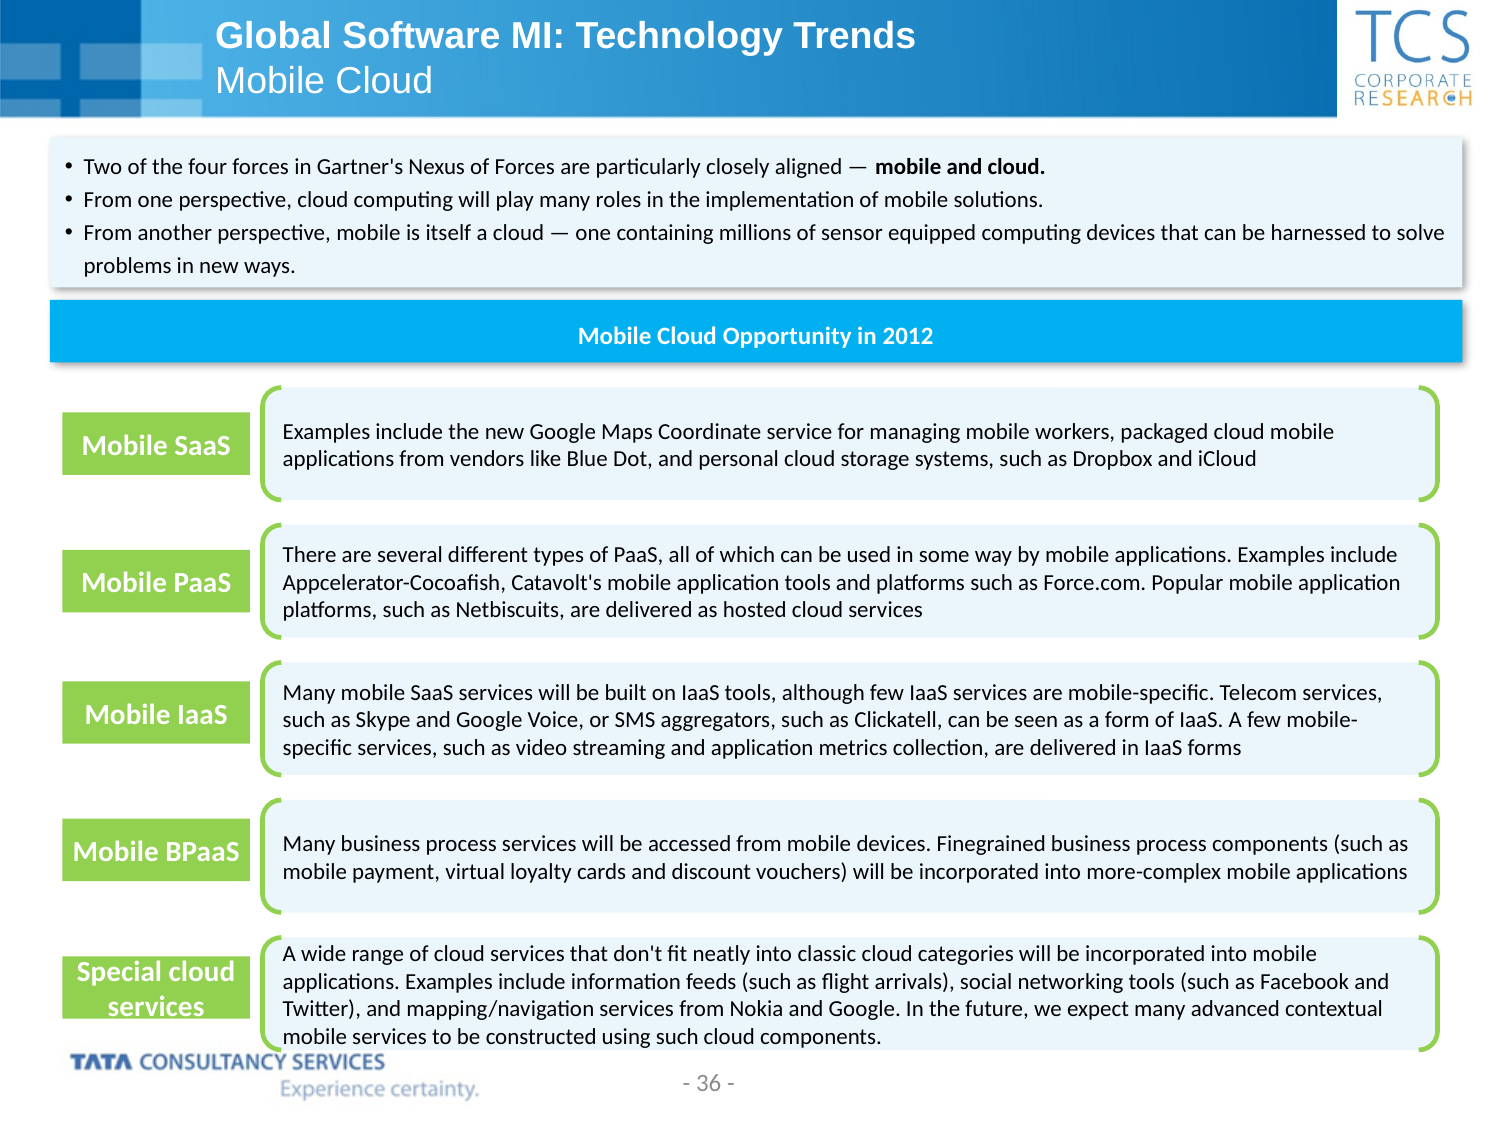

# Global Software MI: Technology Trends Mobile Cloud
Two of the four forces in Gartner's Nexus of Forces are particularly closely aligned — mobile and cloud.
From one perspective, cloud computing will play many roles in the implementation of mobile solutions.
From another perspective, mobile is itself a cloud — one containing millions of sensor equipped computing devices that can be harnessed to solve problems in new ways.
Mobile Cloud Opportunity in 2012
Examples include the new Google Maps Coordinate service for managing mobile workers, packaged cloud mobile applications from vendors like Blue Dot, and personal cloud storage systems, such as Dropbox and iCloud
Mobile SaaS
There are several different types of PaaS, all of which can be used in some way by mobile applications. Examples include Appcelerator-Cocoafish, Catavolt's mobile application tools and platforms such as Force.com. Popular mobile application platforms, such as Netbiscuits, are delivered as hosted cloud services
Mobile PaaS
Many mobile SaaS services will be built on IaaS tools, although few IaaS services are mobile-specific. Telecom services, such as Skype and Google Voice, or SMS aggregators, such as Clickatell, can be seen as a form of IaaS. A few mobile-specific services, such as video streaming and application metrics collection, are delivered in IaaS forms
Mobile IaaS
Many business process services will be accessed from mobile devices. Finegrained business process components (such as mobile payment, virtual loyalty cards and discount vouchers) will be incorporated into more-complex mobile applications
Mobile BPaaS
A wide range of cloud services that don't fit neatly into classic cloud categories will be incorporated into mobile applications. Examples include information feeds (such as flight arrivals), social networking tools (such as Facebook and Twitter), and mapping/navigation services from Nokia and Google. In the future, we expect many advanced contextual mobile services to be constructed using such cloud components.
Special cloud services
- 36 -